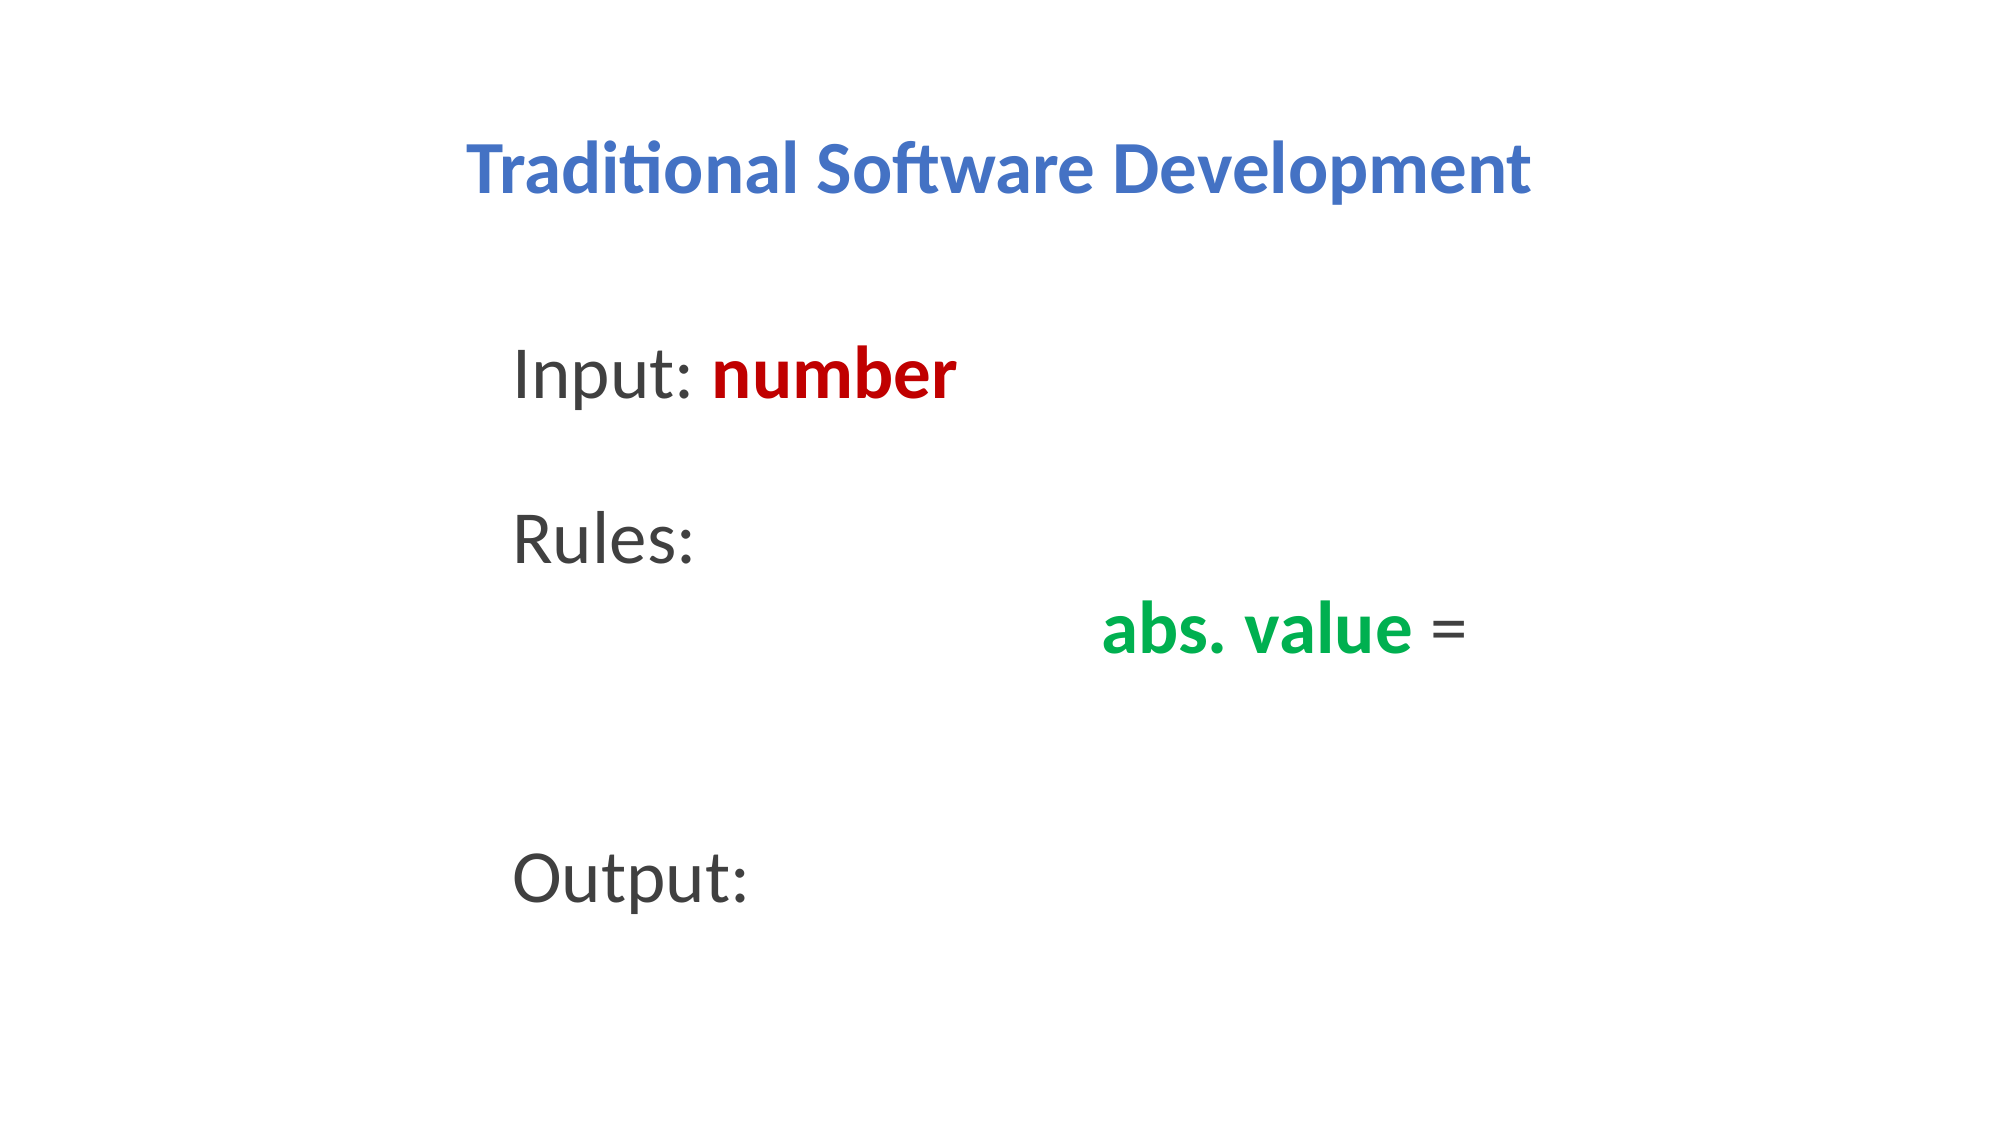

Traditional Software Development
Input: number
Rules:
     if number >= 0:  abs. value = number

Output: